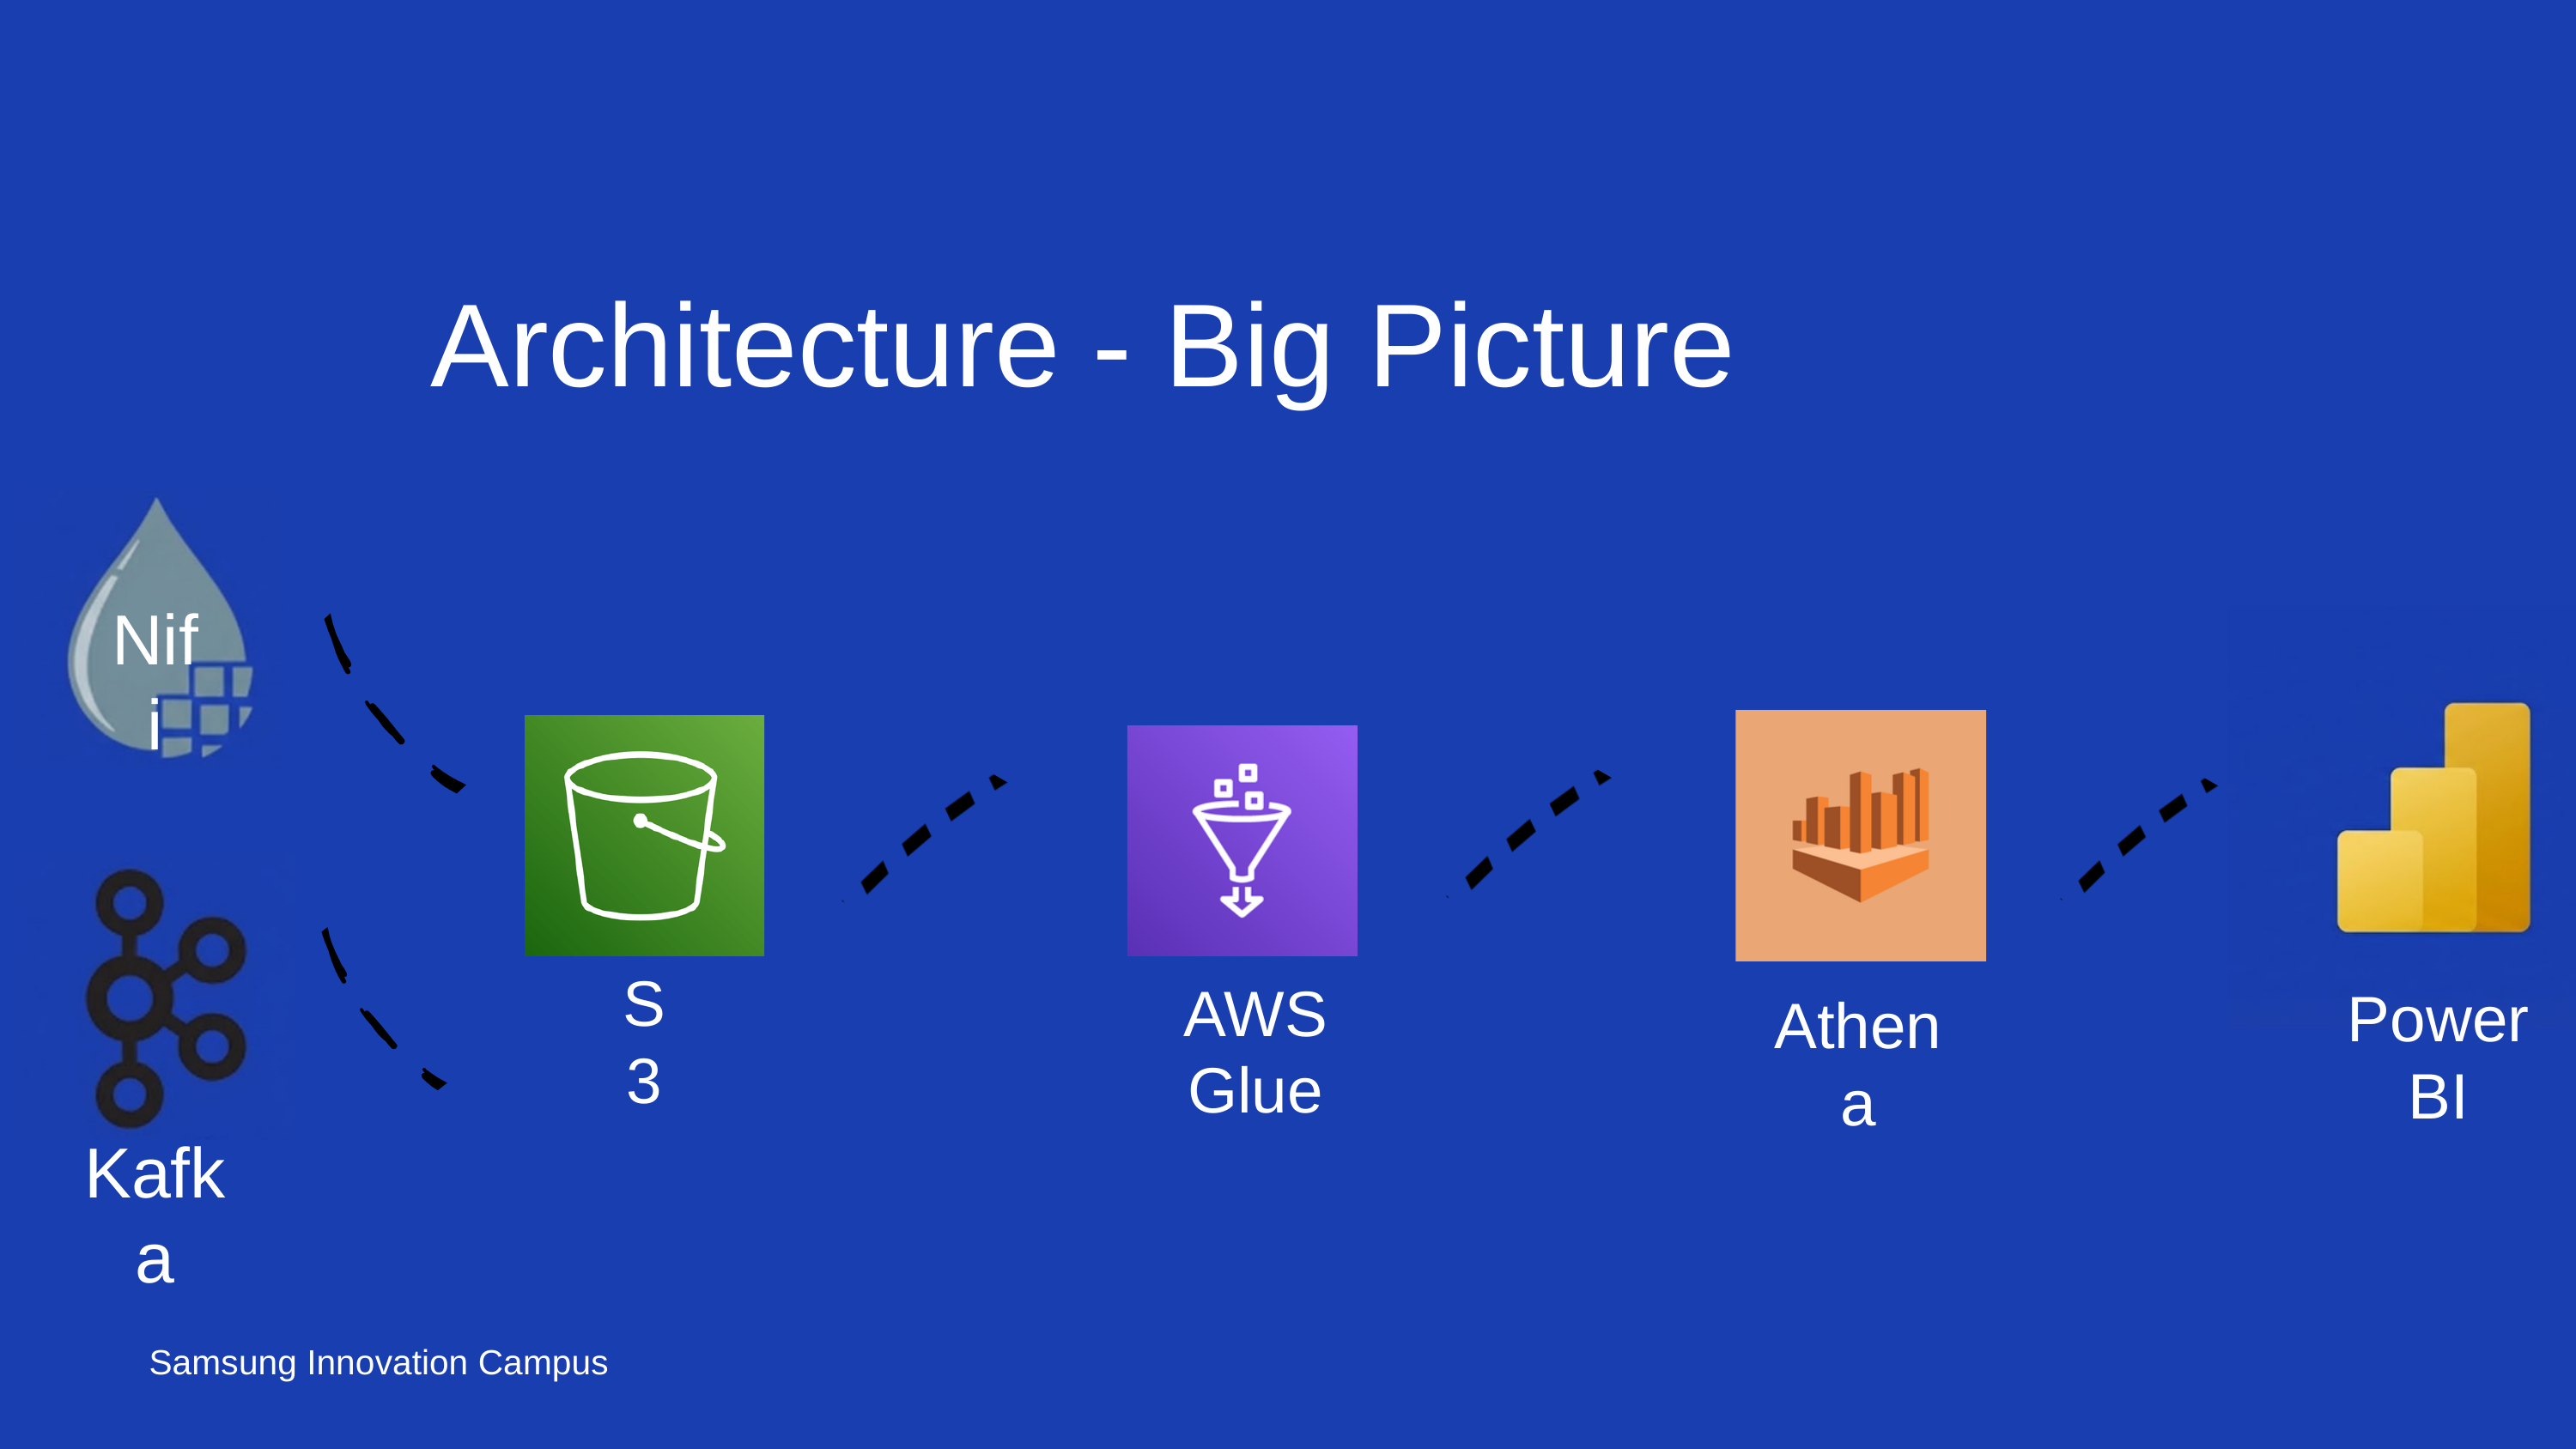

Architecture - Big Picture

Nifi

S3
AWS Glue
Power BI
Athena
Kafka
Samsung Innovation Campus